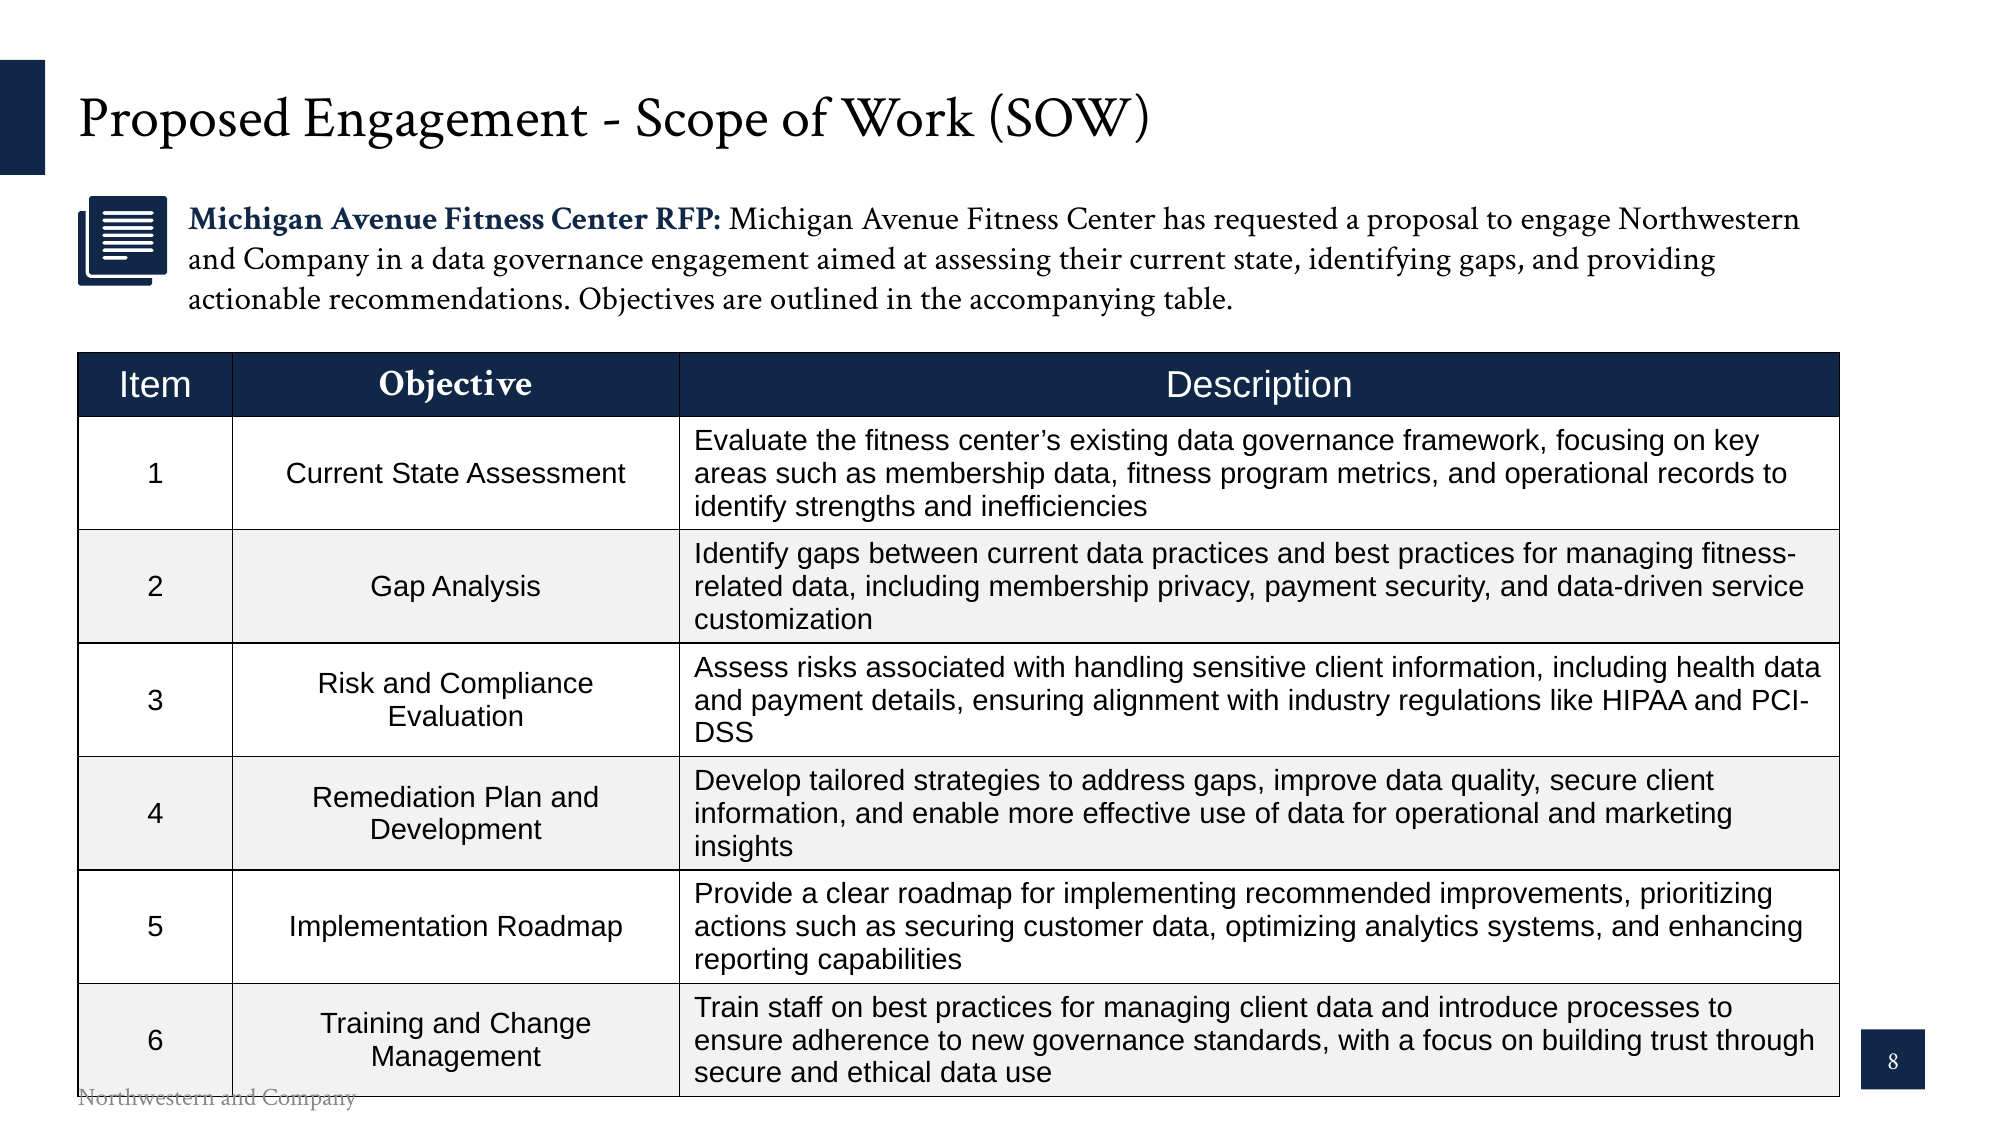

# Proposed Engagement - Scope of Work (SOW)

Michigan Avenue Fitness Center RFP: Michigan Avenue Fitness Center has requested a proposal to engage Northwestern and Company in a data governance engagement aimed at assessing their current state, identifying gaps, and providing actionable recommendations. Objectives are outlined in the accompanying table.
| Item | Objective | Description |  |
| --- | --- | --- | --- |
| 1 | Current State Assessment | Evaluate the fitness center’s existing data governance framework, focusing on key areas such as membership data, fitness program metrics, and operational records to identify strengths and inefficiencies |  |
| 2 | Gap Analysis | Identify gaps between current data practices and best practices for managing fitness-related data, including membership privacy, payment security, and data-driven service customization |  |
| 3 | Risk and Compliance Evaluation | Assess risks associated with handling sensitive client information, including health data and payment details, ensuring alignment with industry regulations like HIPAA and PCI-DSS |  |
| 4 | Remediation Plan and Development | Develop tailored strategies to address gaps, improve data quality, secure client information, and enable more effective use of data for operational and marketing insights |  |
| 5 | Implementation Roadmap | Provide a clear roadmap for implementing recommended improvements, prioritizing actions such as securing customer data, optimizing analytics systems, and enhancing reporting capabilities |  |
| 6 | Training and Change Management | Train staff on best practices for managing client data and introduce processes to ensure adherence to new governance standards, with a focus on building trust through secure and ethical data use |  |
8
Northwestern and Company